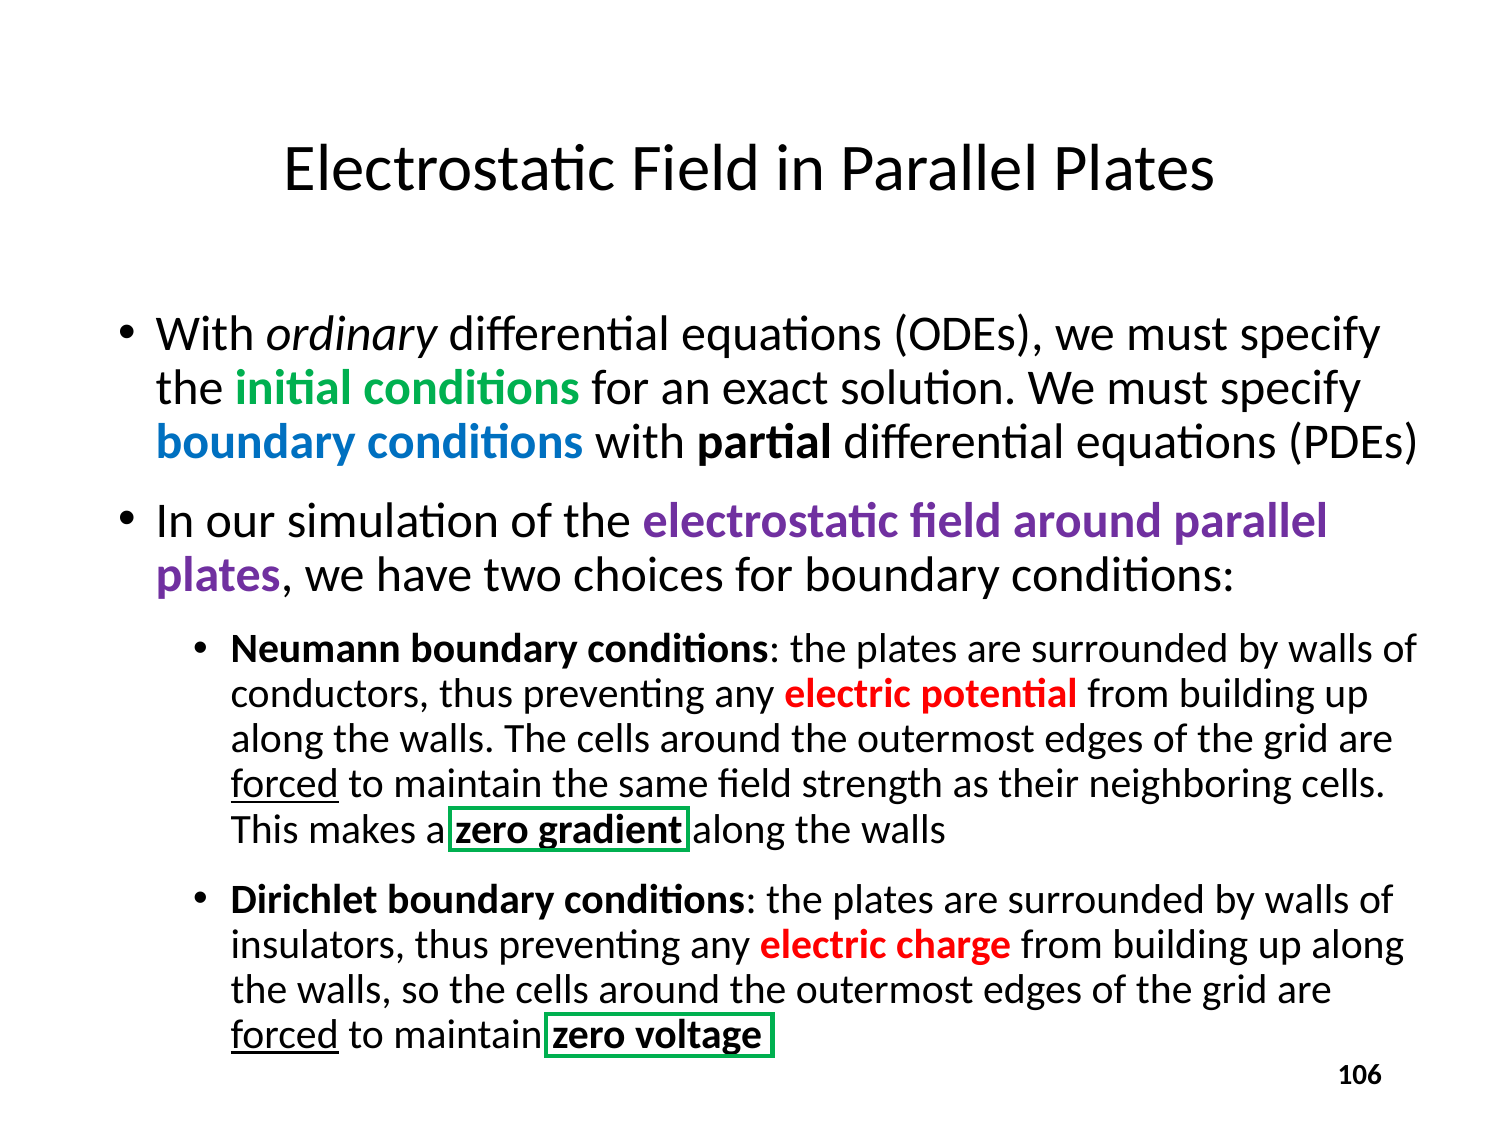

# Electrostatic Field in Parallel Plates
With ordinary differential equations (ODEs), we must specify the initial conditions for an exact solution. We must specify boundary conditions with partial differential equations (PDEs)
In our simulation of the electrostatic field around parallel plates, we have two choices for boundary conditions:
Neumann boundary conditions: the plates are surrounded by walls of conductors, thus preventing any electric potential from building up along the walls. The cells around the outermost edges of the grid are forced to maintain the same field strength as their neighboring cells. This makes a zero gradient along the walls
Dirichlet boundary conditions: the plates are surrounded by walls of insulators, thus preventing any electric charge from building up along the walls, so the cells around the outermost edges of the grid are forced to maintain zero voltage

106